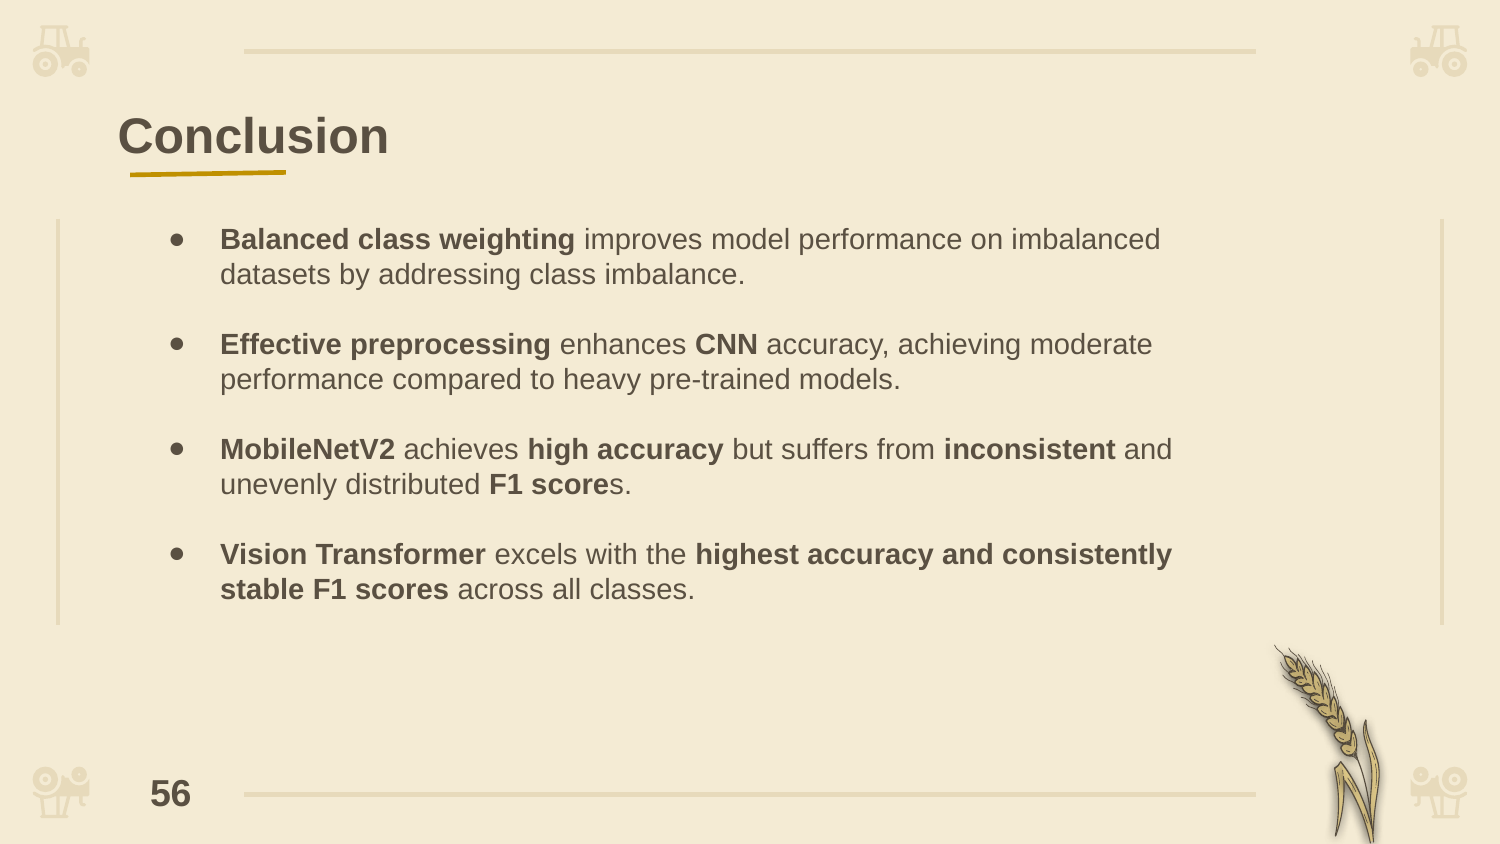

Conclusion
Balanced class weighting improves model performance on imbalanced datasets by addressing class imbalance.

Effective preprocessing enhances CNN accuracy, achieving moderate performance compared to heavy pre-trained models.

MobileNetV2 achieves high accuracy but suffers from inconsistent and unevenly distributed F1 scores.

Vision Transformer excels with the highest accuracy and consistently stable F1 scores across all classes.

56